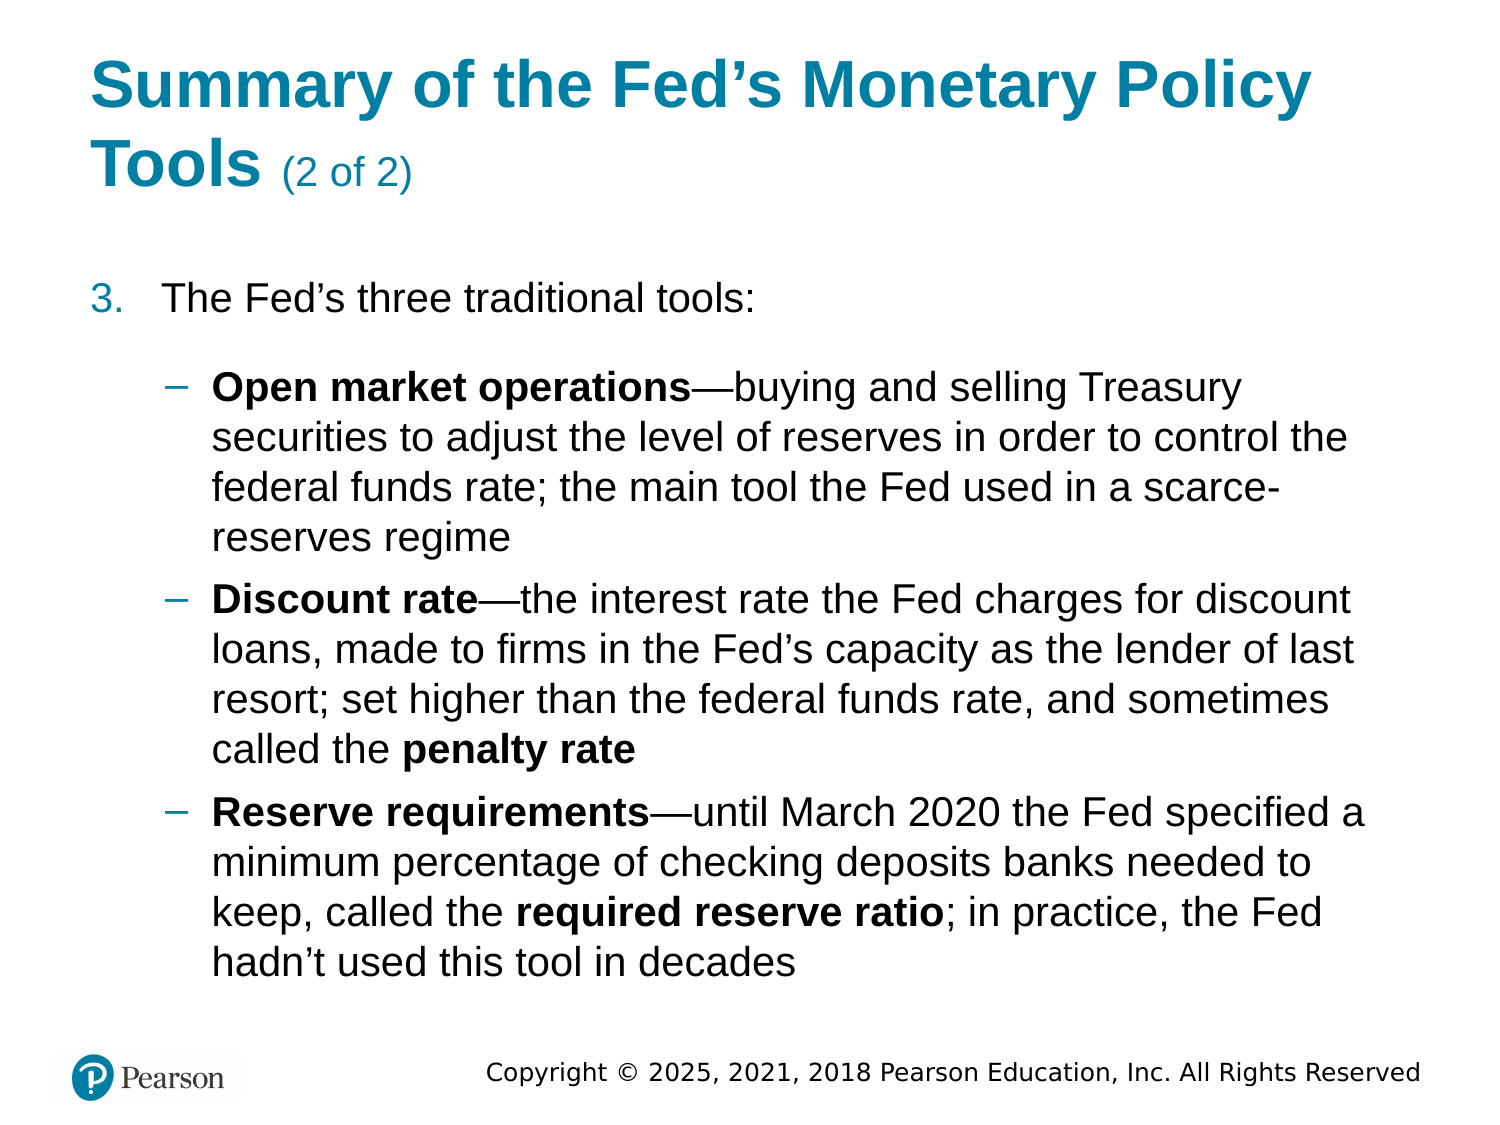

# Summary of the Fed’s Monetary Policy Tools (2 of 2)
The Fed’s three traditional tools:
Open market operations—buying and selling Treasury securities to adjust the level of reserves in order to control the federal funds rate; the main tool the Fed used in a scarce-reserves regime
Discount rate—the interest rate the Fed charges for discount loans, made to firms in the Fed’s capacity as the lender of last resort; set higher than the federal funds rate, and sometimes called the penalty rate
Reserve requirements—until March 2020 the Fed specified a minimum percentage of checking deposits banks needed to keep, called the required reserve ratio; in practice, the Fed hadn’t used this tool in decades